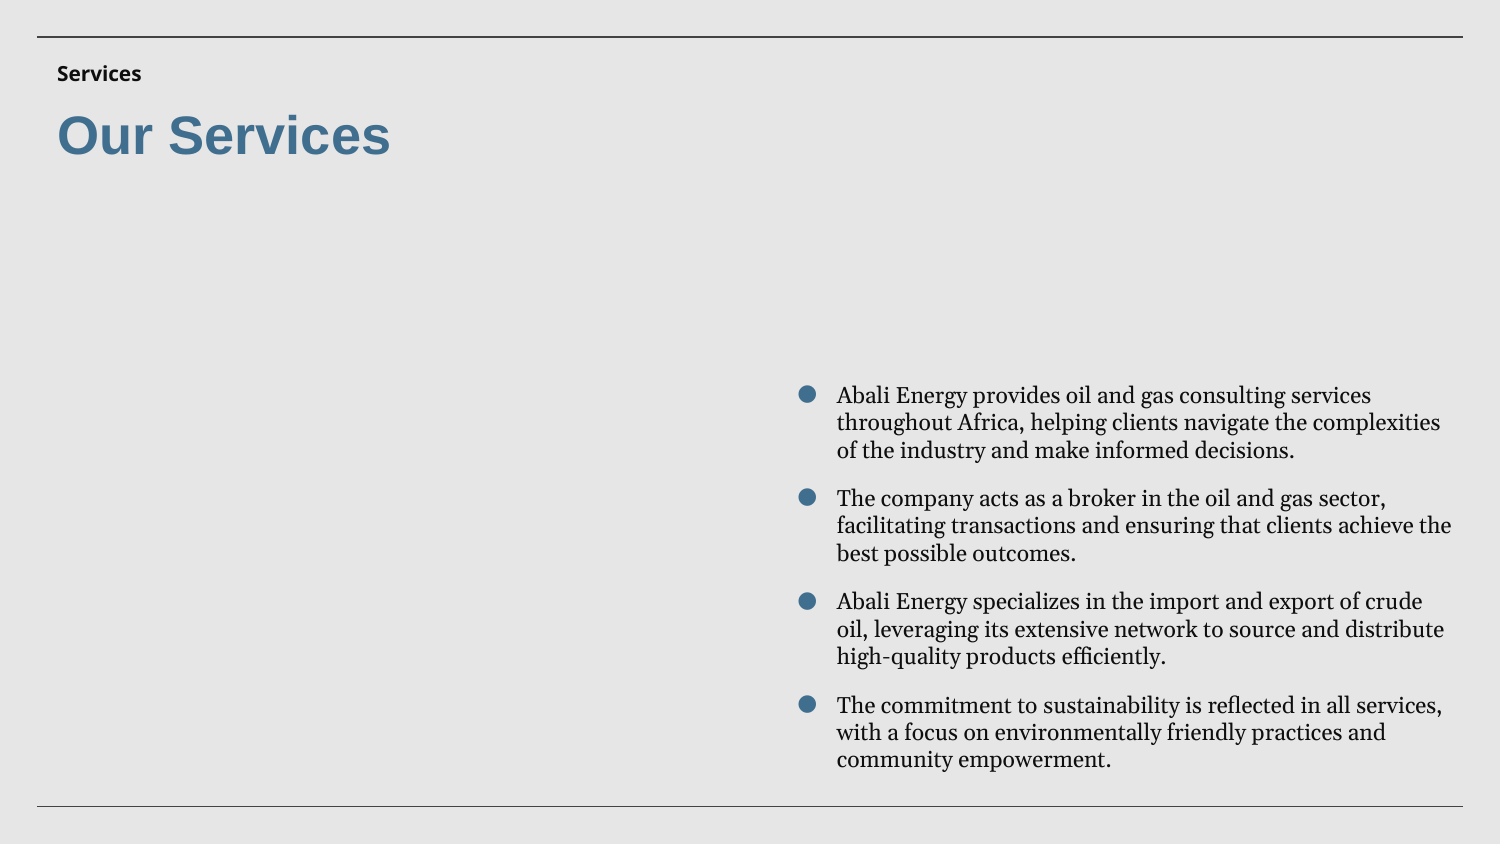

Services
Abali Energy provides oil and gas consulting services throughout Africa, helping clients navigate the complexities of the industry and make informed decisions.
The company acts as a broker in the oil and gas sector, facilitating transactions and ensuring that clients achieve the best possible outcomes.
Abali Energy specializes in the import and export of crude oil, leveraging its extensive network to source and distribute high-quality products efficiently.
The commitment to sustainability is reflected in all services, with a focus on environmentally friendly practices and community empowerment.
# Our Services